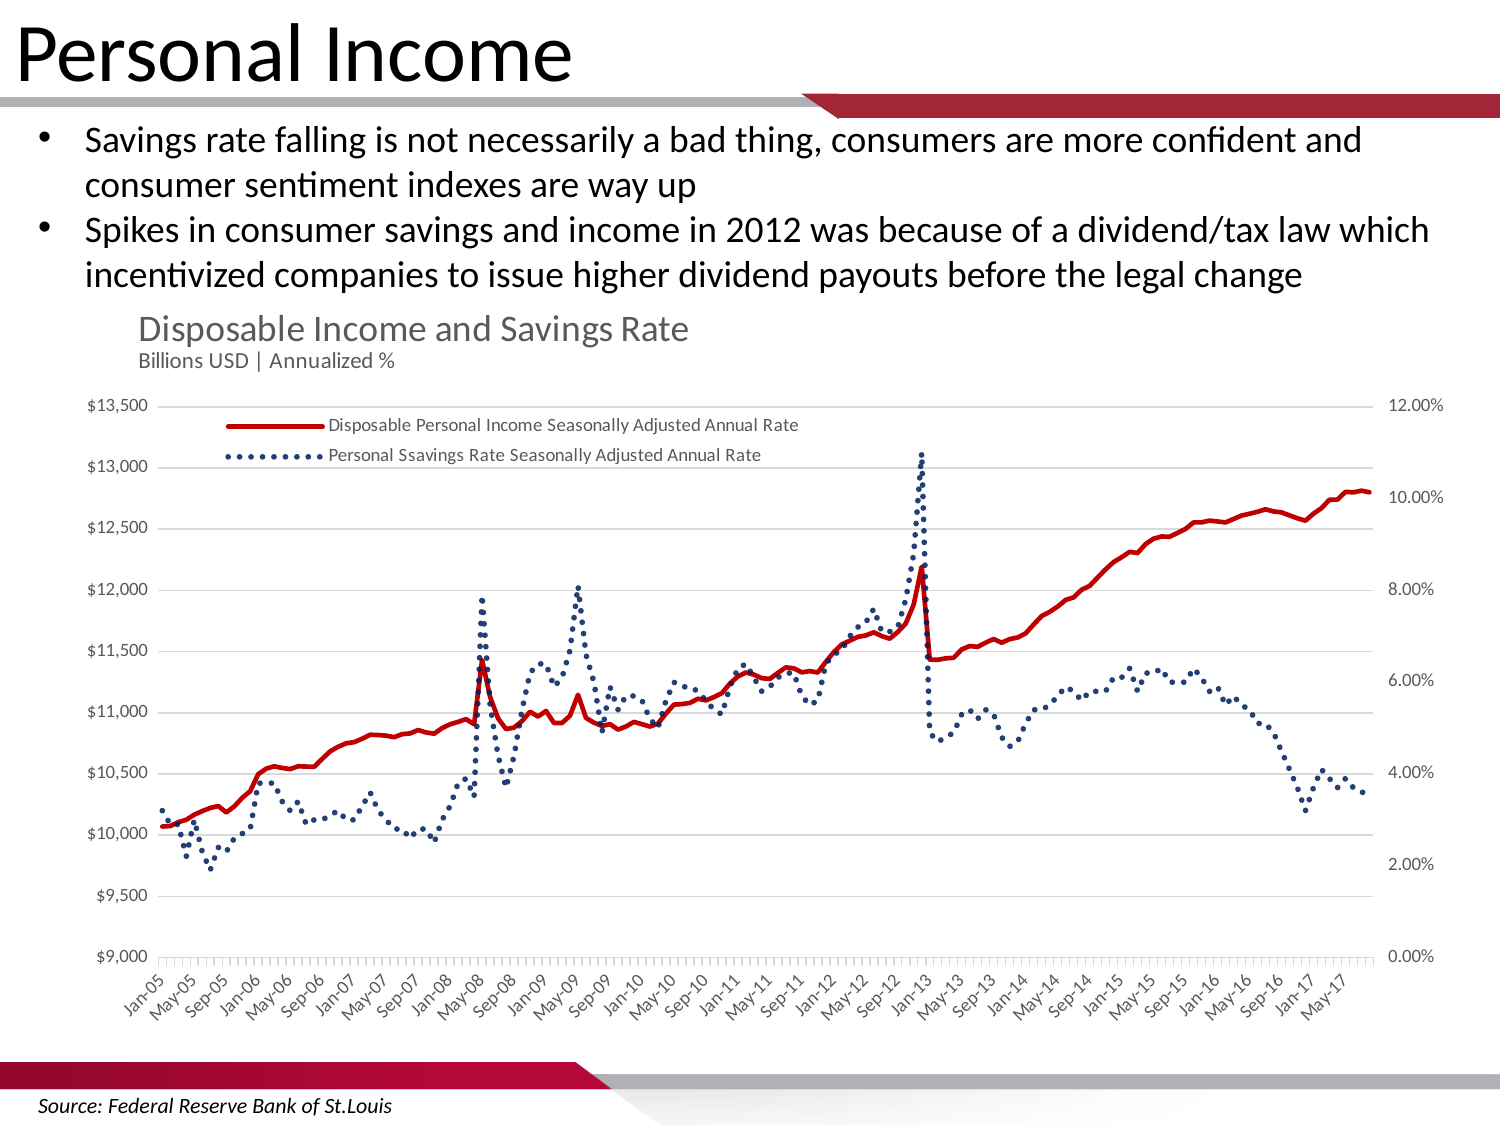

Personal Income

Savings rate falling is not necessarily a bad thing, consumers are more confident and consumer sentiment indexes are way up
Spikes in consumer savings and income in 2012 was because of a dividend/tax law which incentivized companies to issue higher dividend payouts before the legal change

### Chart

| Category | Disposable Personal Income Seasonally Adjusted Annual Rate | Personal Ssavings Rate Seasonally Adjusted Annual Rate |
|---|---|---|
| 38353 | 10070.4 | 0.032 |
| 38384 | 10074.5 | 0.028999999999999998 |
| 38412 | 10105.9 | 0.028999999999999998 |
| 38443 | 10125.6 | 0.022000000000000002 |
| 38473 | 10167.5 | 0.03 |
| 38504 | 10196.8 | 0.023 |
| 38534 | 10222.5 | 0.019 |
| 38565 | 10238.0 | 0.024 |
| 38596 | 10185.6 | 0.023 |
| 38626 | 10234.6 | 0.026000000000000002 |
| 38657 | 10304.9 | 0.027000000000000003 |
| 38687 | 10359.6 | 0.027999999999999997 |
| 38718 | 10498.6 | 0.038 |
| 38749 | 10543.4 | 0.038 |
| 38777 | 10562.7 | 0.038 |
| 38808 | 10549.1 | 0.034 |
| 38838 | 10539.8 | 0.032 |
| 38869 | 10563.3 | 0.034 |
| 38899 | 10560.4 | 0.028999999999999998 |
| 38930 | 10558.6 | 0.03 |
| 38961 | 10623.5 | 0.03 |
| 38991 | 10684.6 | 0.031 |
| 39022 | 10722.4 | 0.032 |
| 39052 | 10750.4 | 0.03 |
| 39083 | 10759.9 | 0.03 |
| 39114 | 10788.0 | 0.033 |
| 39142 | 10820.6 | 0.036000000000000004 |
| 39173 | 10818.3 | 0.032 |
| 39203 | 10813.0 | 0.03 |
| 39234 | 10800.7 | 0.027999999999999997 |
| 39264 | 10825.1 | 0.027999999999999997 |
| 39295 | 10831.6 | 0.026000000000000002 |
| 39326 | 10859.2 | 0.027999999999999997 |
| 39356 | 10839.4 | 0.027999999999999997 |
| 39387 | 10828.9 | 0.025 |
| 39417 | 10874.9 | 0.03 |
| 39448 | 10906.2 | 0.033 |
| 39479 | 10925.4 | 0.038 |
| 39508 | 10948.4 | 0.039 |
| 39539 | 10906.9 | 0.035 |
| 39569 | 11431.6 | 0.079 |
| 39600 | 11129.8 | 0.055 |
| 39630 | 10954.3 | 0.044000000000000004 |
| 39661 | 10866.7 | 0.037000000000000005 |
| 39692 | 10878.9 | 0.044000000000000004 |
| 39722 | 10933.0 | 0.054000000000000006 |
| 39753 | 11008.9 | 0.062 |
| 39783 | 10969.2 | 0.064 |
| 39814 | 11015.1 | 0.064 |
| 39845 | 10916.0 | 0.059000000000000004 |
| 39873 | 10916.6 | 0.061 |
| 39904 | 10976.4 | 0.067 |
| 39934 | 11147.2 | 0.081 |
| 39965 | 10958.0 | 0.066 |
| 39995 | 10919.5 | 0.06 |
| 40026 | 10892.4 | 0.049 |
| 40057 | 10907.1 | 0.059000000000000004 |
| 40087 | 10862.6 | 0.054000000000000006 |
| 40118 | 10888.0 | 0.057 |
| 40148 | 10925.7 | 0.057 |
| 40179 | 10906.7 | 0.055999999999999994 |
| 40210 | 10887.5 | 0.052000000000000005 |
| 40238 | 10912.0 | 0.05 |
| 40269 | 10993.2 | 0.055999999999999994 |
| 40299 | 11067.0 | 0.06 |
| 40330 | 11071.3 | 0.059000000000000004 |
| 40360 | 11080.5 | 0.059000000000000004 |
| 40391 | 11114.7 | 0.057999999999999996 |
| 40422 | 11101.2 | 0.055999999999999994 |
| 40452 | 11128.3 | 0.054000000000000006 |
| 40483 | 11160.8 | 0.053 |
| 40513 | 11239.0 | 0.059000000000000004 |
| 40544 | 11297.4 | 0.063 |
| 40575 | 11329.0 | 0.064 |
| 40603 | 11312.4 | 0.061 |
| 40634 | 11282.8 | 0.057999999999999996 |
| 40664 | 11277.1 | 0.059000000000000004 |
| 40695 | 11325.8 | 0.061 |
| 40725 | 11371.2 | 0.062 |
| 40756 | 11363.5 | 0.062 |
| 40787 | 11330.8 | 0.057 |
| 40817 | 11340.8 | 0.055 |
| 40848 | 11329.3 | 0.055999999999999994 |
| 40878 | 11416.0 | 0.064 |
| 40909 | 11495.2 | 0.066 |
| 40940 | 11559.0 | 0.067 |
| 40969 | 11589.0 | 0.07 |
| 41000 | 11620.0 | 0.07200000000000001 |
| 41030 | 11632.1 | 0.073 |
| 41061 | 11657.8 | 0.076 |
| 41091 | 11626.4 | 0.071 |
| 41122 | 11605.6 | 0.071 |
| 41153 | 11660.2 | 0.07200000000000001 |
| 41183 | 11729.1 | 0.078 |
| 41214 | 11884.7 | 0.08800000000000001 |
| 41244 | 12194.8 | 0.11 |
| 41275 | 11435.5 | 0.049 |
| 41306 | 11432.8 | 0.047 |
| 41334 | 11445.1 | 0.048 |
| 41365 | 11449.8 | 0.049 |
| 41395 | 11517.9 | 0.053 |
| 41426 | 11545.5 | 0.054000000000000006 |
| 41456 | 11538.9 | 0.052000000000000005 |
| 41487 | 11573.5 | 0.054000000000000006 |
| 41518 | 11602.8 | 0.053 |
| 41548 | 11572.2 | 0.048 |
| 41579 | 11602.3 | 0.046 |
| 41609 | 11615.4 | 0.047 |
| 41640 | 11649.3 | 0.051 |
| 41671 | 11721.3 | 0.054000000000000006 |
| 41699 | 11790.7 | 0.054000000000000006 |
| 41730 | 11824.2 | 0.055 |
| 41760 | 11867.7 | 0.057 |
| 41791 | 11922.6 | 0.059000000000000004 |
| 41821 | 11943.1 | 0.057999999999999996 |
| 41852 | 12006.1 | 0.055999999999999994 |
| 41883 | 12036.7 | 0.057999999999999996 |
| 41913 | 12105.2 | 0.057999999999999996 |
| 41944 | 12172.0 | 0.057999999999999996 |
| 41974 | 12231.6 | 0.061 |
| 42005 | 12271.0 | 0.061 |
| 42036 | 12315.9 | 0.063 |
| 42064 | 12306.1 | 0.057999999999999996 |
| 42095 | 12378.7 | 0.062 |
| 42125 | 12423.1 | 0.062 |
| 42156 | 12440.8 | 0.063 |
| 42186 | 12439.0 | 0.06 |
| 42217 | 12470.2 | 0.06 |
| 42248 | 12503.2 | 0.06 |
| 42278 | 12556.0 | 0.063 |
| 42309 | 12556.8 | 0.061 |
| 42339 | 12570.8 | 0.057999999999999996 |
| 42370 | 12563.9 | 0.059000000000000004 |
| 42401 | 12555.7 | 0.055 |
| 42430 | 12583.5 | 0.057 |
| 42461 | 12611.9 | 0.055 |
| 42491 | 12626.8 | 0.054000000000000006 |
| 42522 | 12643.0 | 0.051 |
| 42552 | 12663.5 | 0.051 |
| 42583 | 12646.0 | 0.049 |
| 42614 | 12638.3 | 0.045 |
| 42644 | 12613.4 | 0.040999999999999995 |
| 42675 | 12589.4 | 0.037000000000000005 |
| 42705 | 12569.9 | 0.032 |
| 42736 | 12627.4 | 0.037000000000000005 |
| 42767 | 12672.3 | 0.040999999999999995 |
| 42795 | 12741.5 | 0.039 |
| 42826 | 12742.4 | 0.037000000000000005 |
| 42856 | 12805.5 | 0.039 |
| 42887 | 12802.0 | 0.037000000000000005 |
| 42917 | 12815.2 | 0.036000000000000004 |
| 42948 | 12802.2 | 0.036000000000000004 |
Source: Federal Reserve Bank of St.Louis